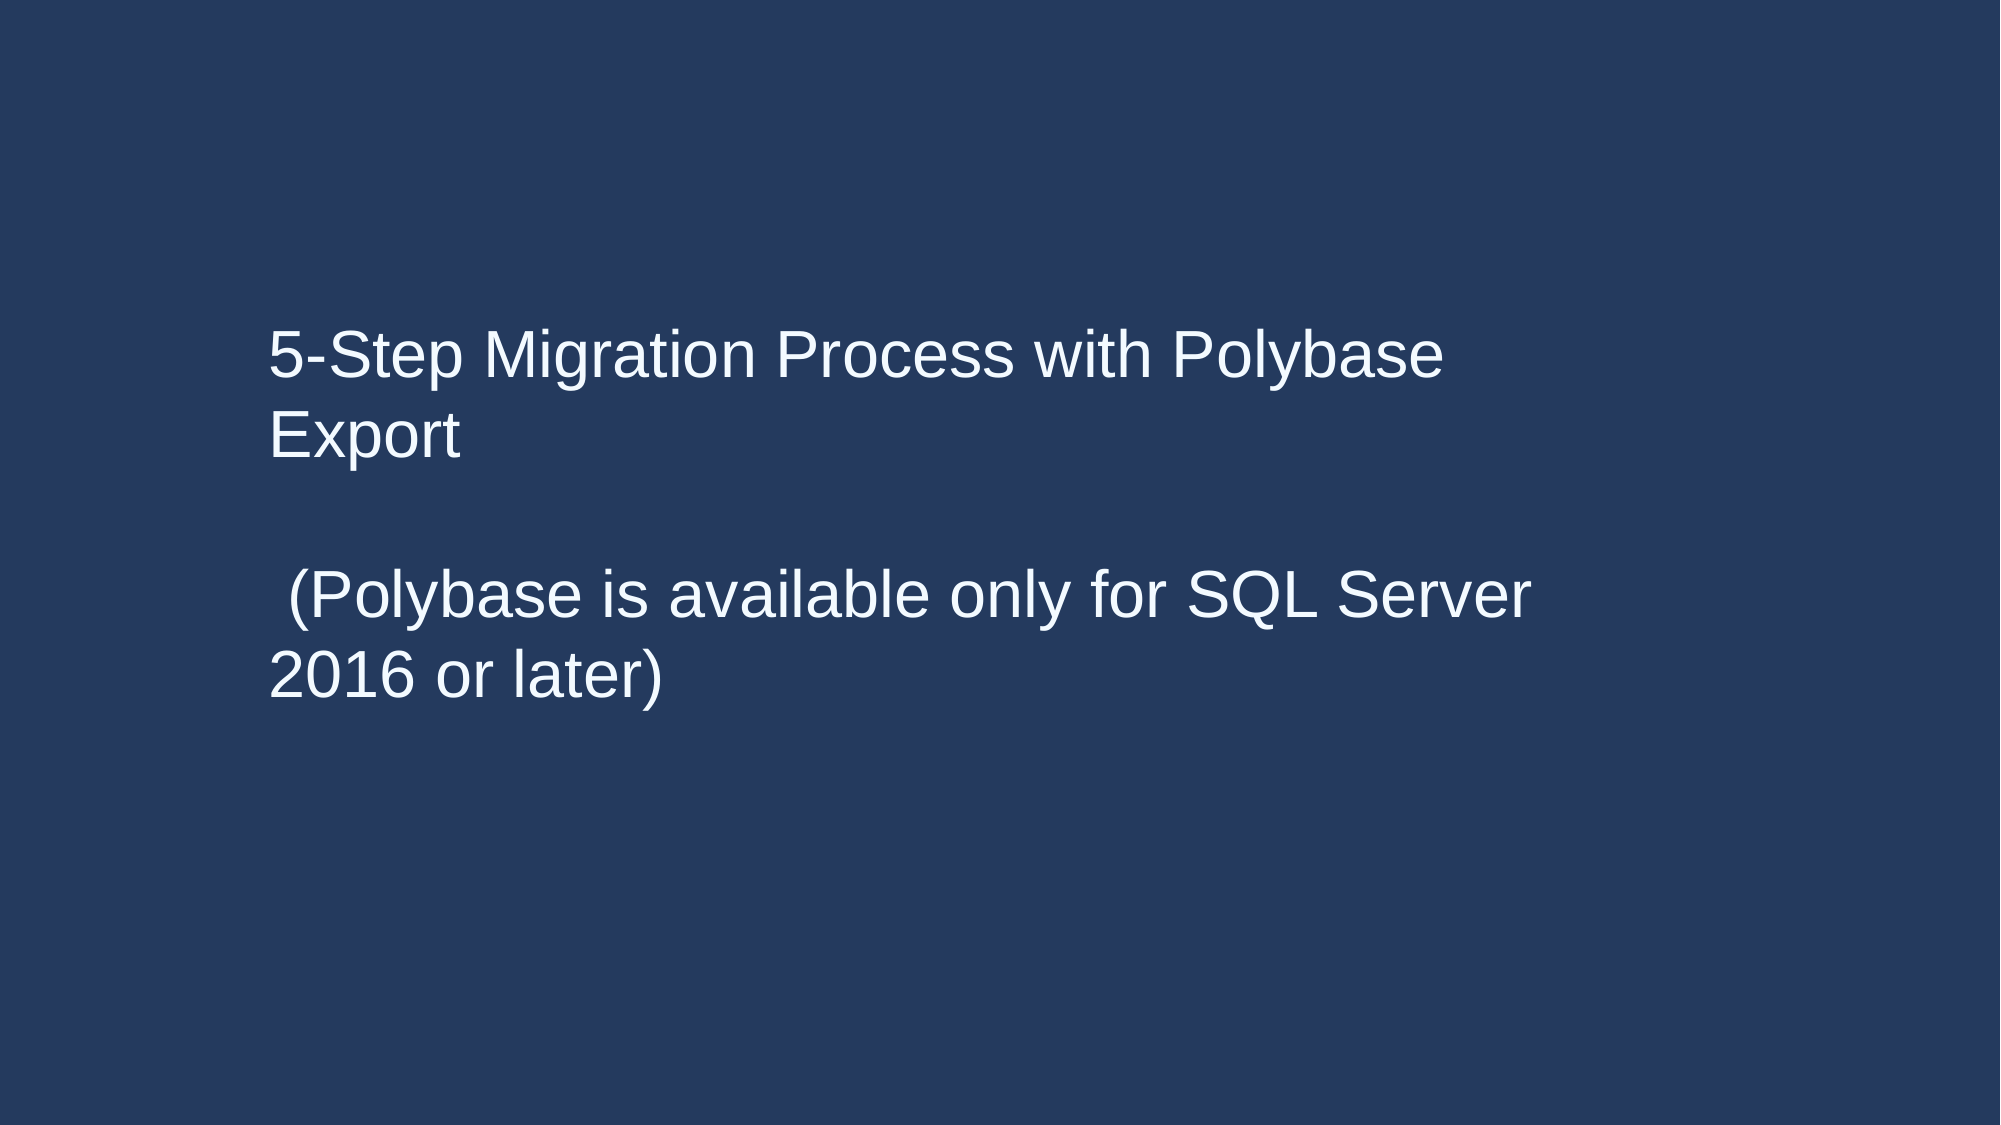

5-Step Migration Process with Polybase Export
 (Polybase is available only for SQL Server 2016 or later)